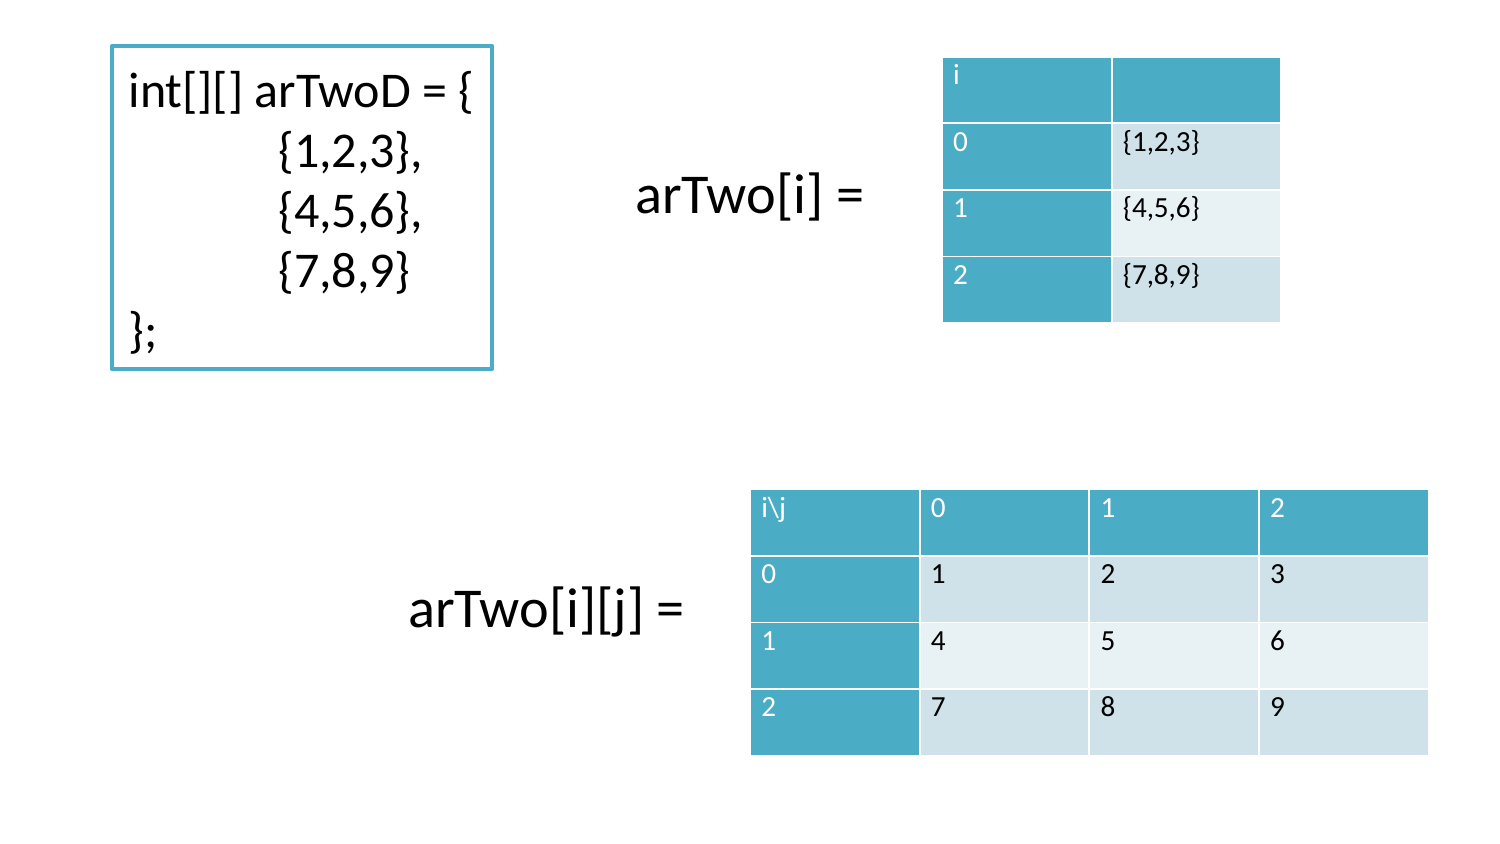

int[][] arTwoD = {
	{1,2,3},
	{4,5,6},
	{7,8,9}
};
| i |  |
| --- | --- |
| 0 | {1,2,3} |
| 1 | {4,5,6} |
| 2 | {7,8,9} |
arTwo[i] =
| i\j | 0 | 1 | 2 |
| --- | --- | --- | --- |
| 0 | 1 | 2 | 3 |
| 1 | 4 | 5 | 6 |
| 2 | 7 | 8 | 9 |
arTwo[i][j] =